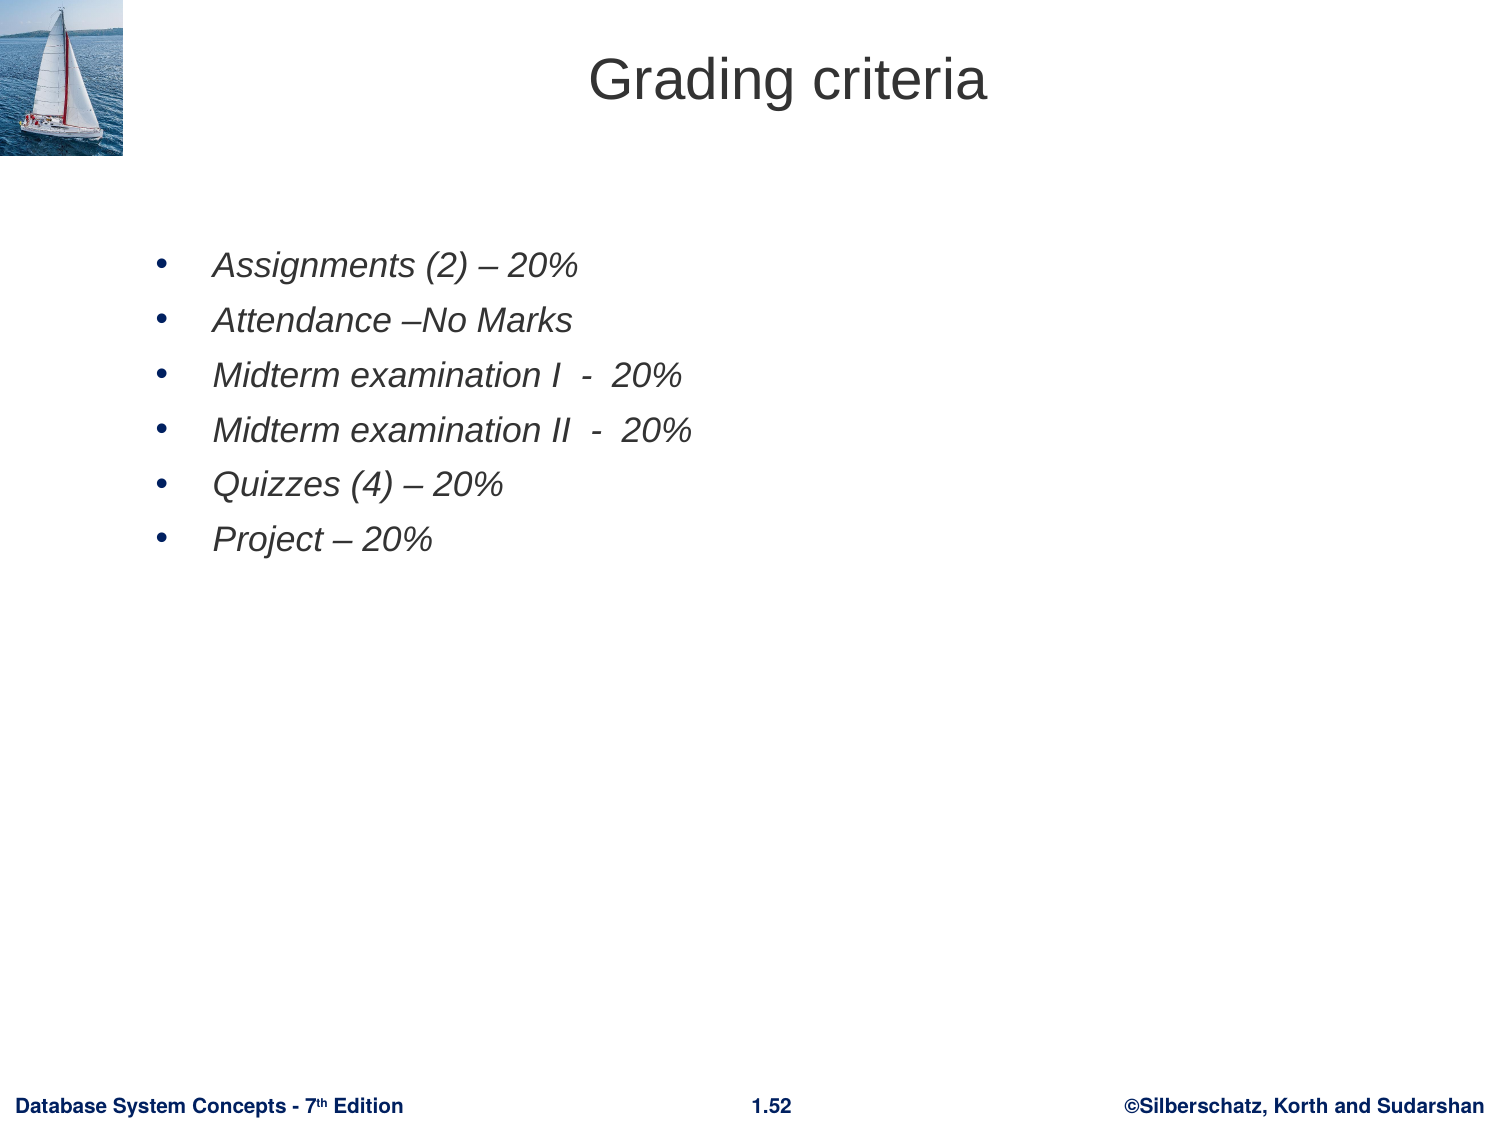

# Grading criteria

Assignments (2) – 20%
Attendance –No Marks
Midterm examination I  -  20%
Midterm examination II  -  20%
Quizzes (4) – 20%
Project – 20%